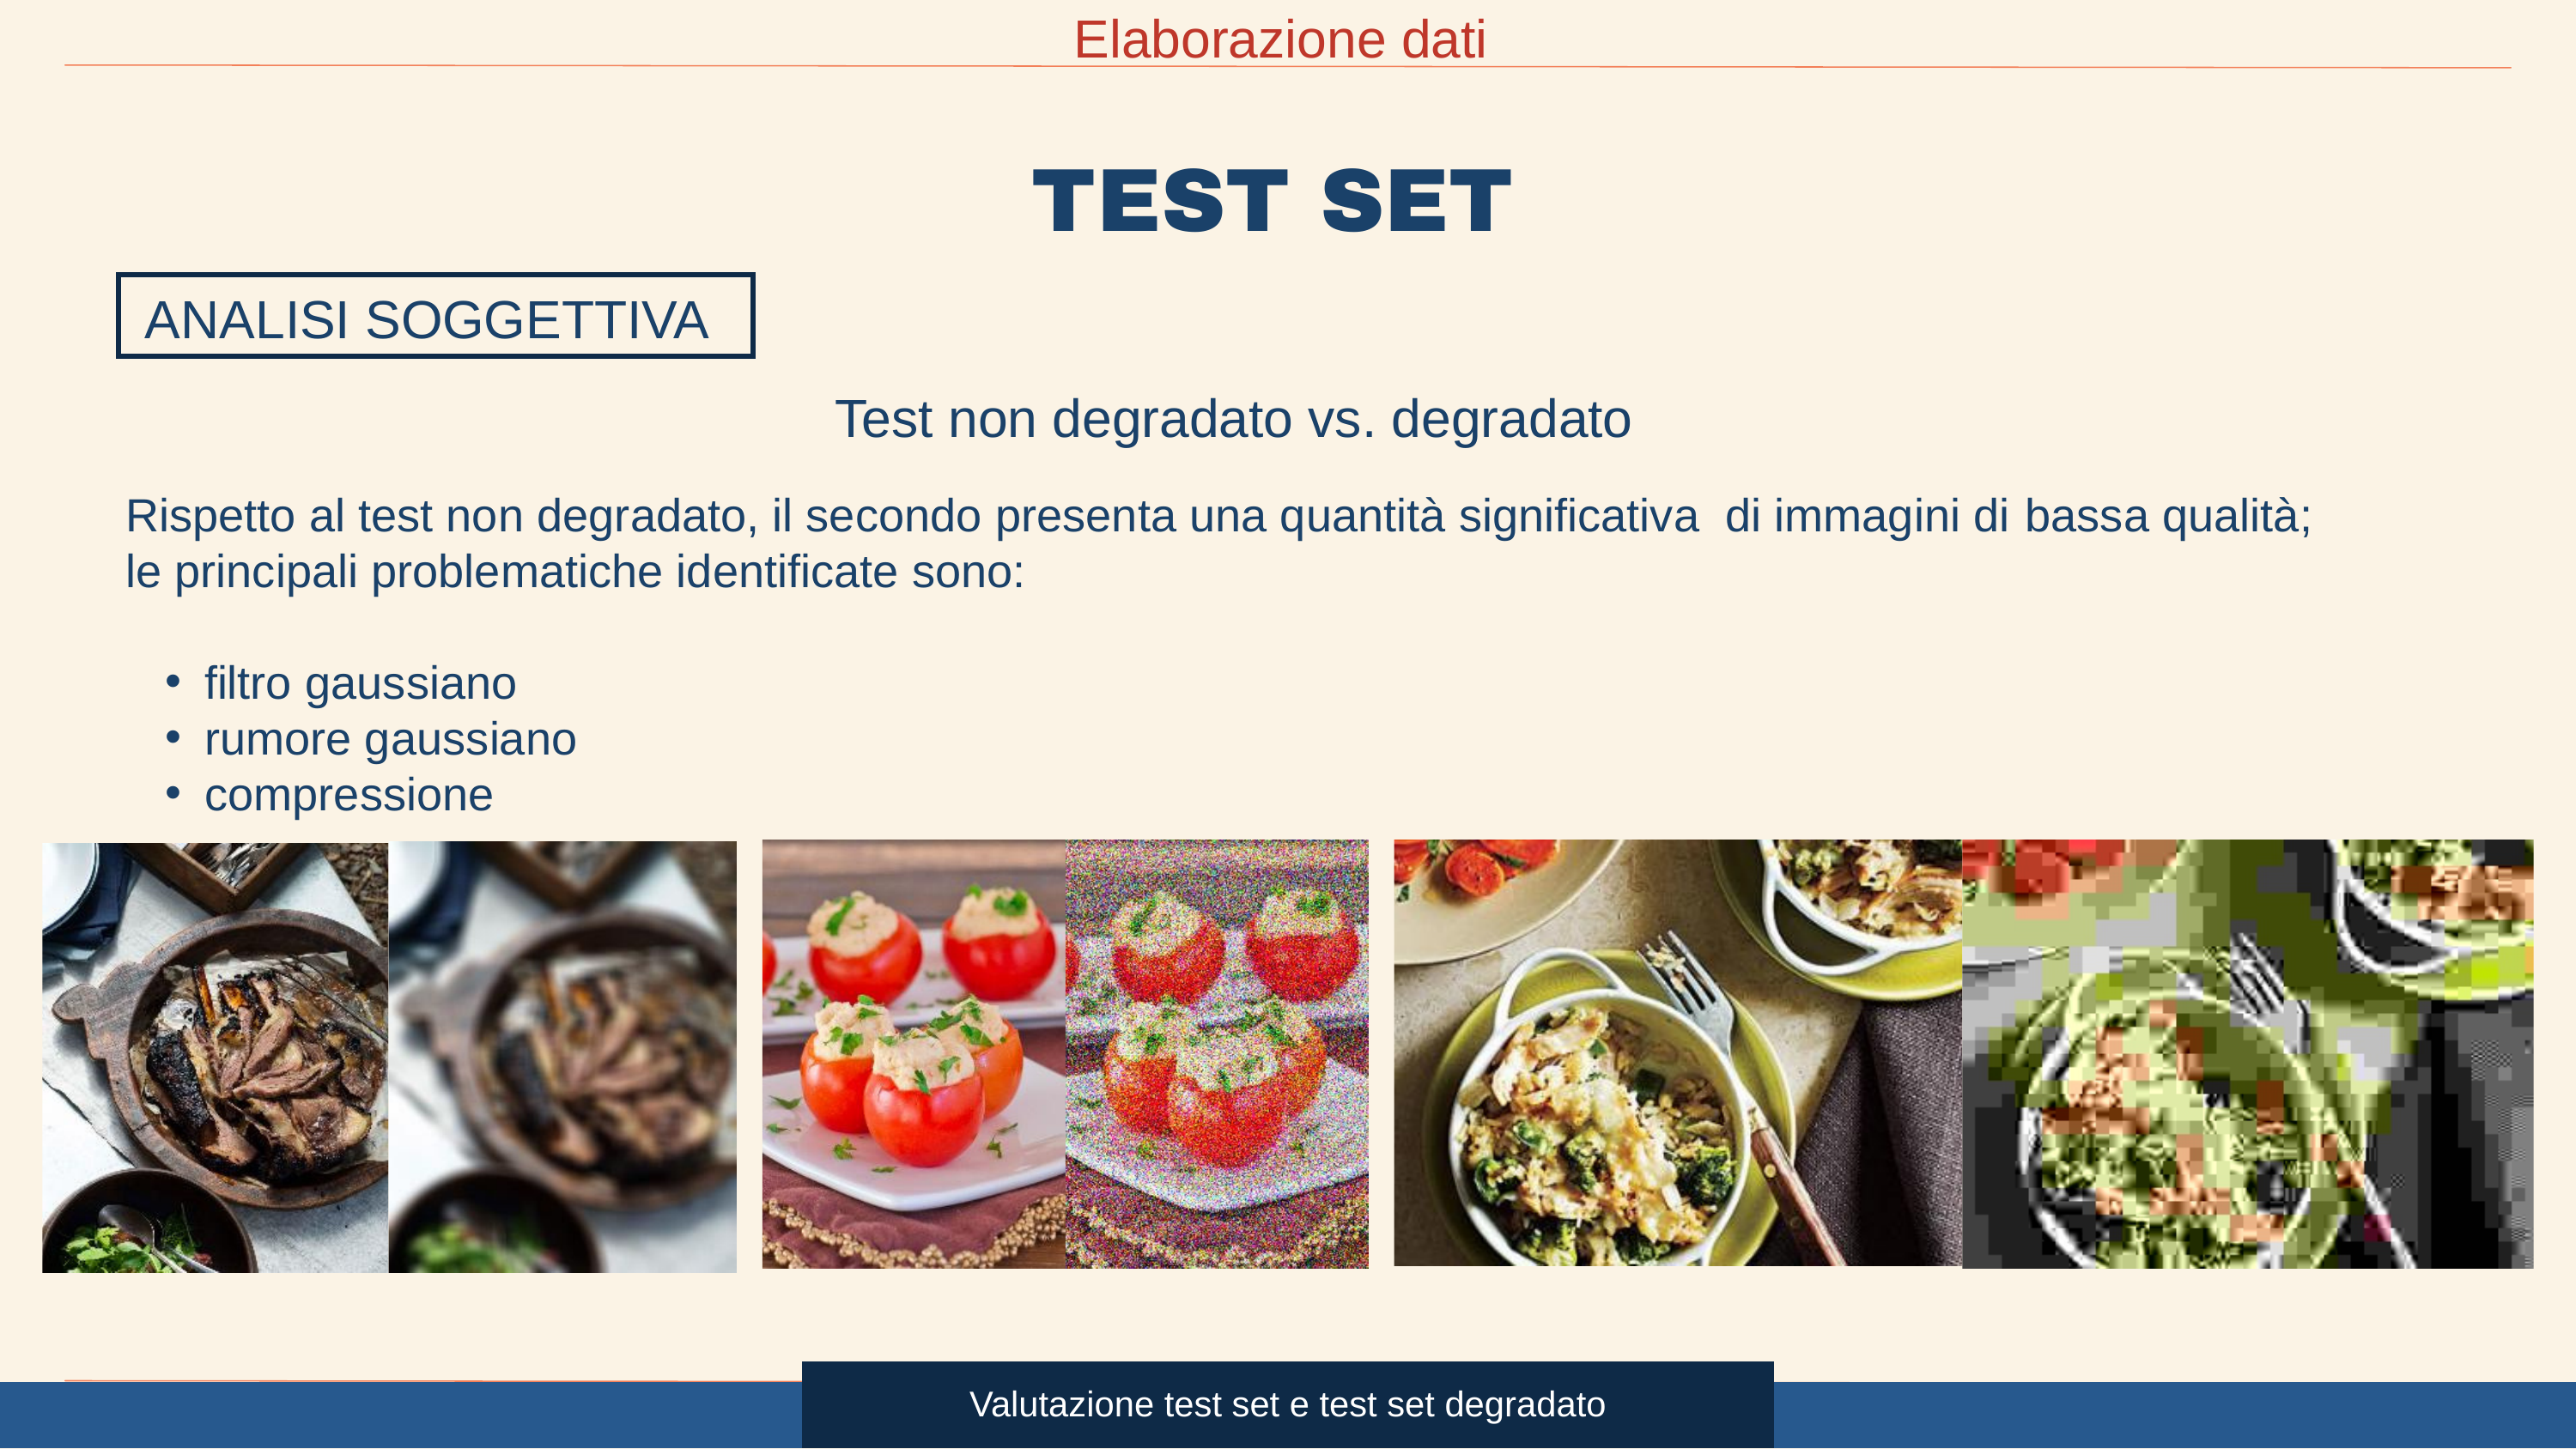

Elaborazione dati

TEST SET
ANALISI SOGGETTIVA

Test non degradato vs. degradato
Rispetto al test non degradato, il secondo presenta una quantità significativa  di immagini di bassa qualità;
le principali problematiche identificate sono:

filtro gaussiano
rumore gaussiano
compressione

Valutazione test set e test set degradato